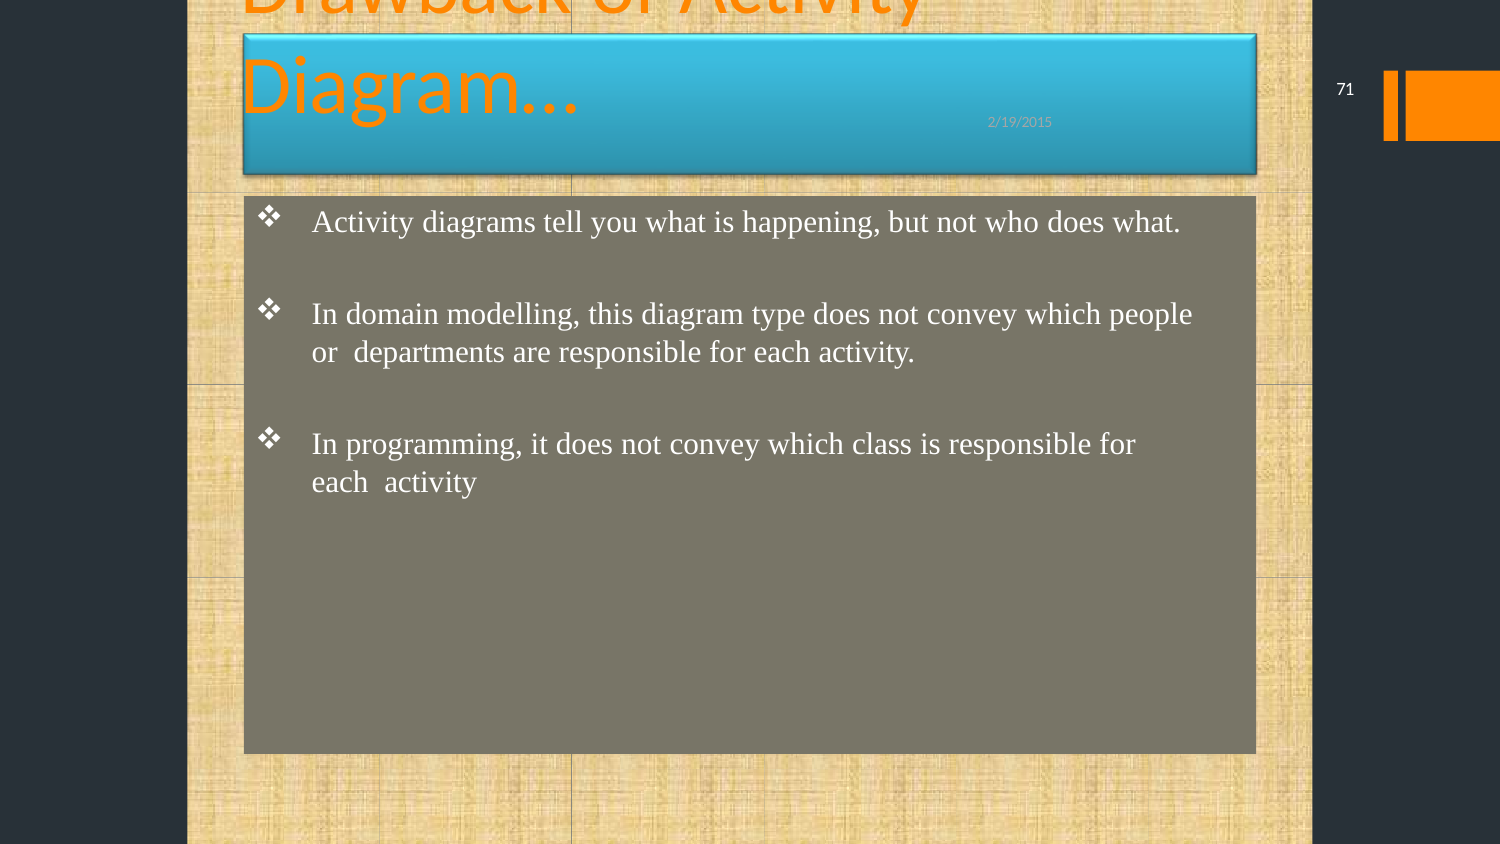

# Drawback of Activity Diagram…

71
2/19/2015

Activity diagrams tell you what is happening, but not who does what.

In domain modelling, this diagram type does not convey which people or  departments are responsible for each activity.

In programming, it does not convey which class is responsible for each  activity